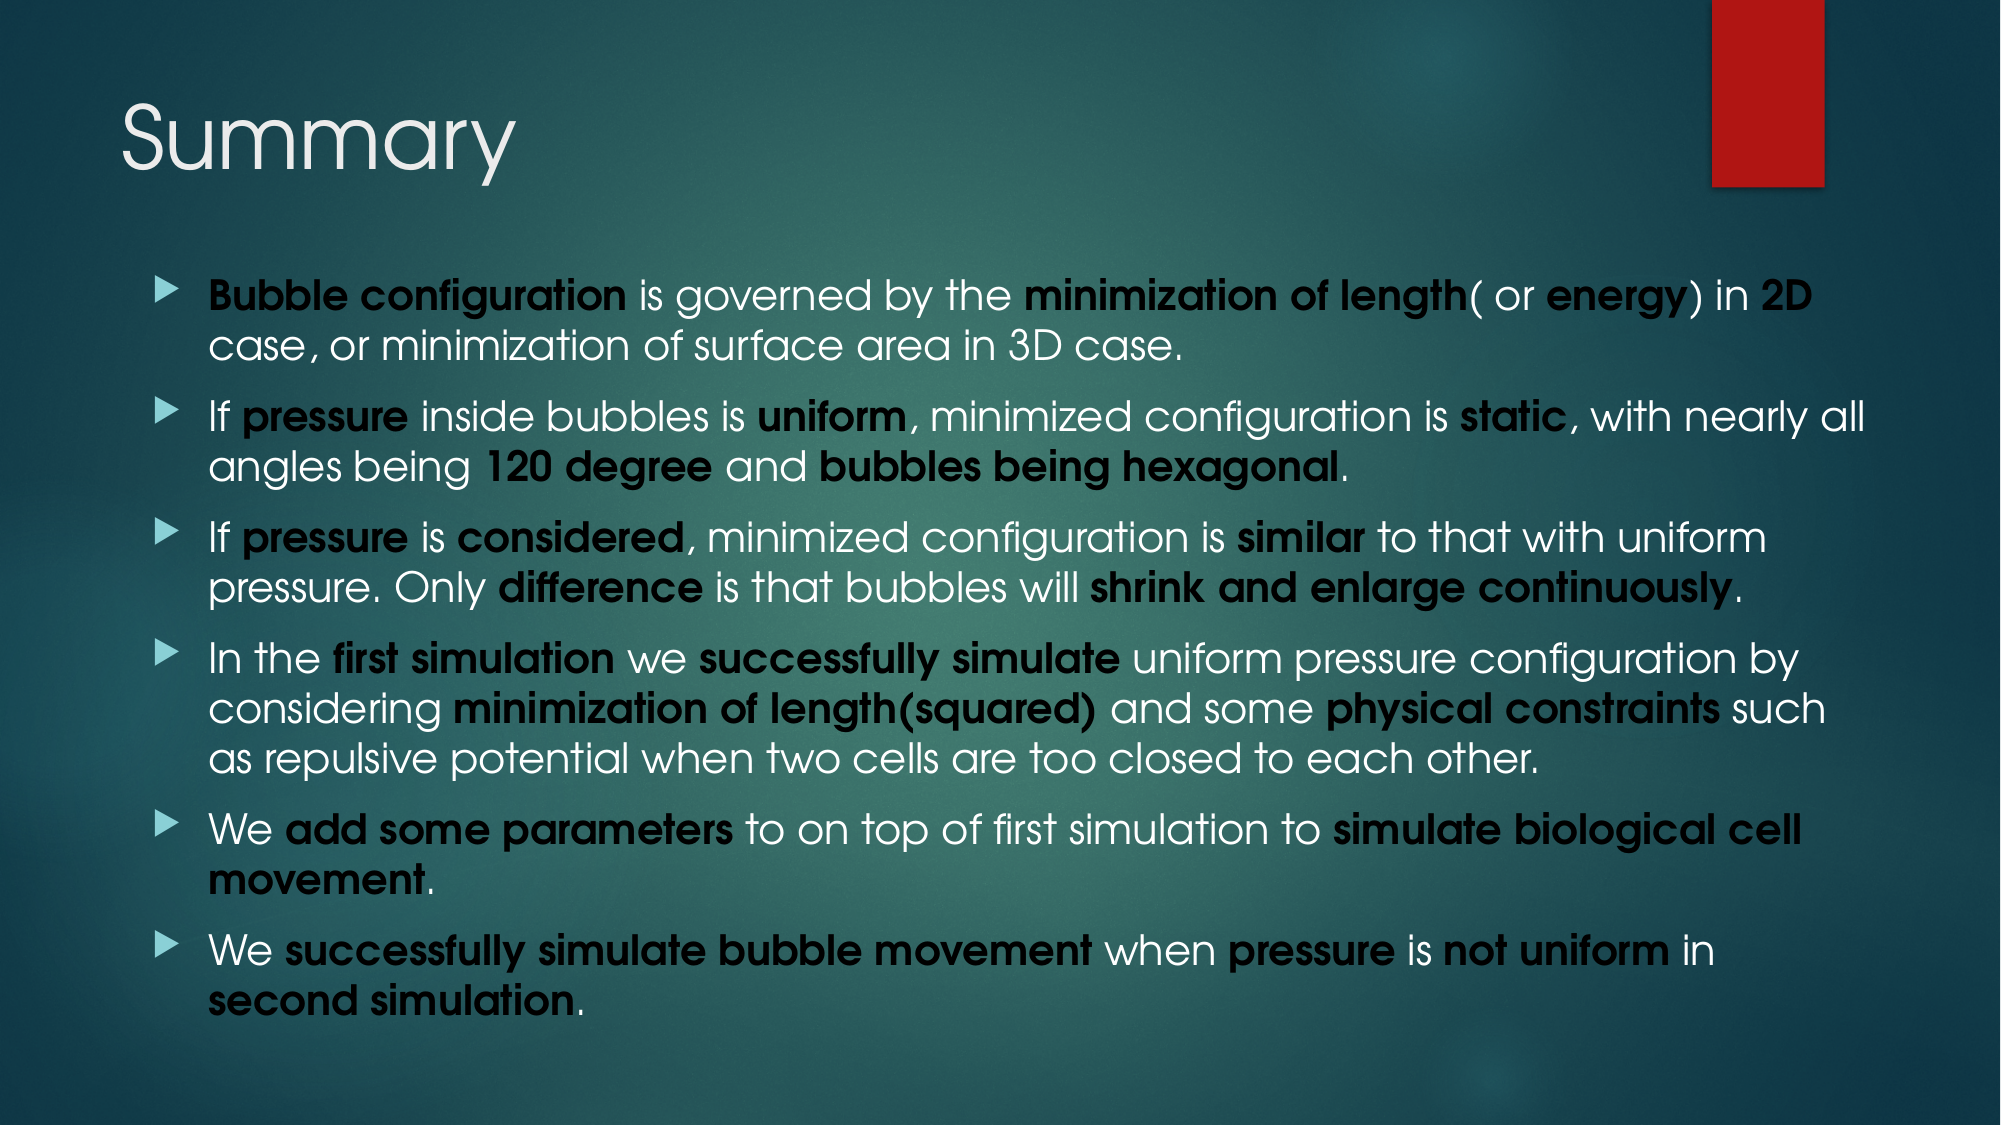

# Summary
Bubble configuration is governed by the minimization of length( or energy) in 2D case, or minimization of surface area in 3D case.
If pressure inside bubbles is uniform, minimized configuration is static, with nearly all angles being 120 degree and bubbles being hexagonal.
If pressure is considered, minimized configuration is similar to that with uniform pressure. Only difference is that bubbles will shrink and enlarge continuously.
In the first simulation we successfully simulate uniform pressure configuration by considering minimization of length(squared) and some physical constraints such as repulsive potential when two cells are too closed to each other.
We add some parameters to on top of first simulation to simulate biological cell movement.
We successfully simulate bubble movement when pressure is not uniform in second simulation.